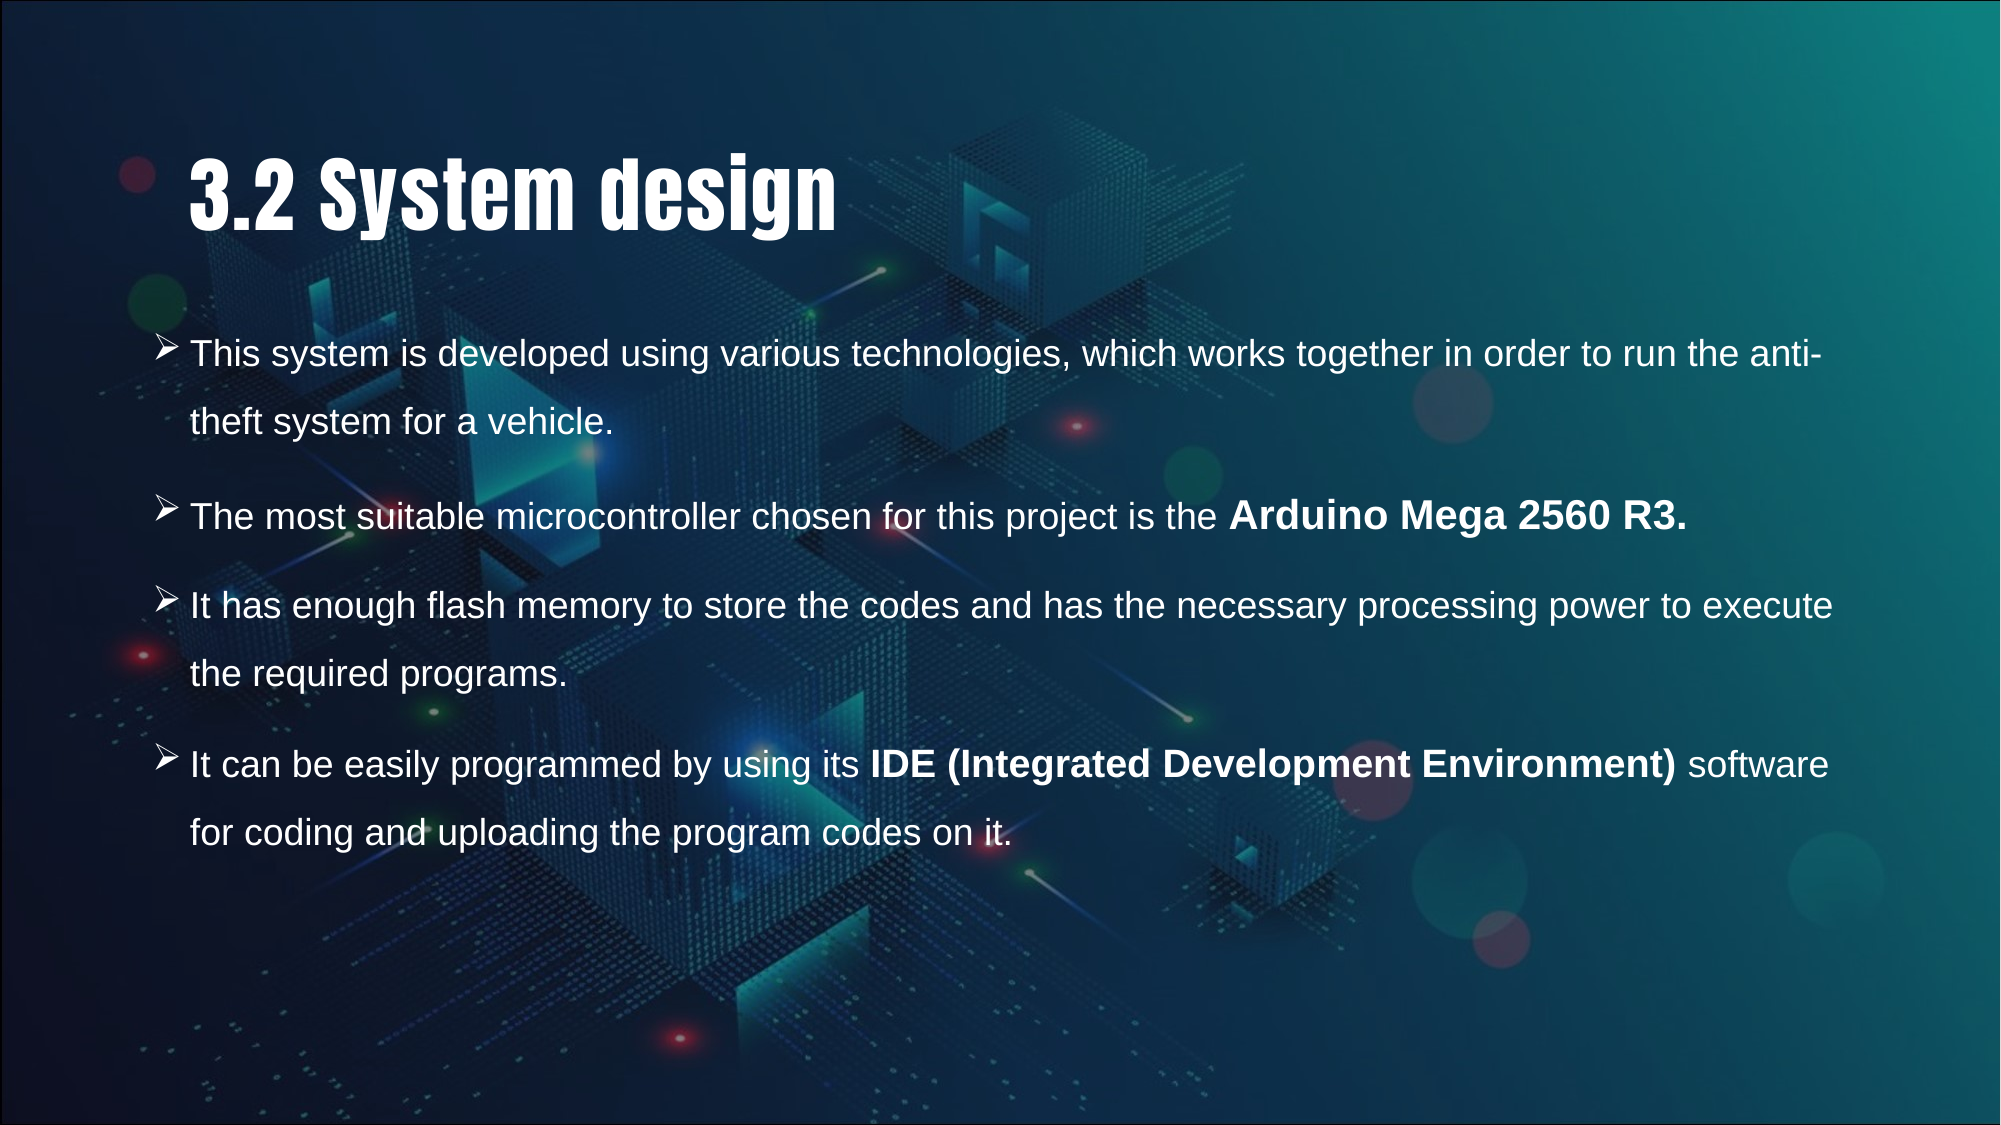

# 3.2 System design
This system is developed using various technologies, which works together in order to run the anti-theft system for a vehicle.
The most suitable microcontroller chosen for this project is the Arduino Mega 2560 R3.
It has enough flash memory to store the codes and has the necessary processing power to execute the required programs.
It can be easily programmed by using its IDE (Integrated Development Environment) software for coding and uploading the program codes on it.